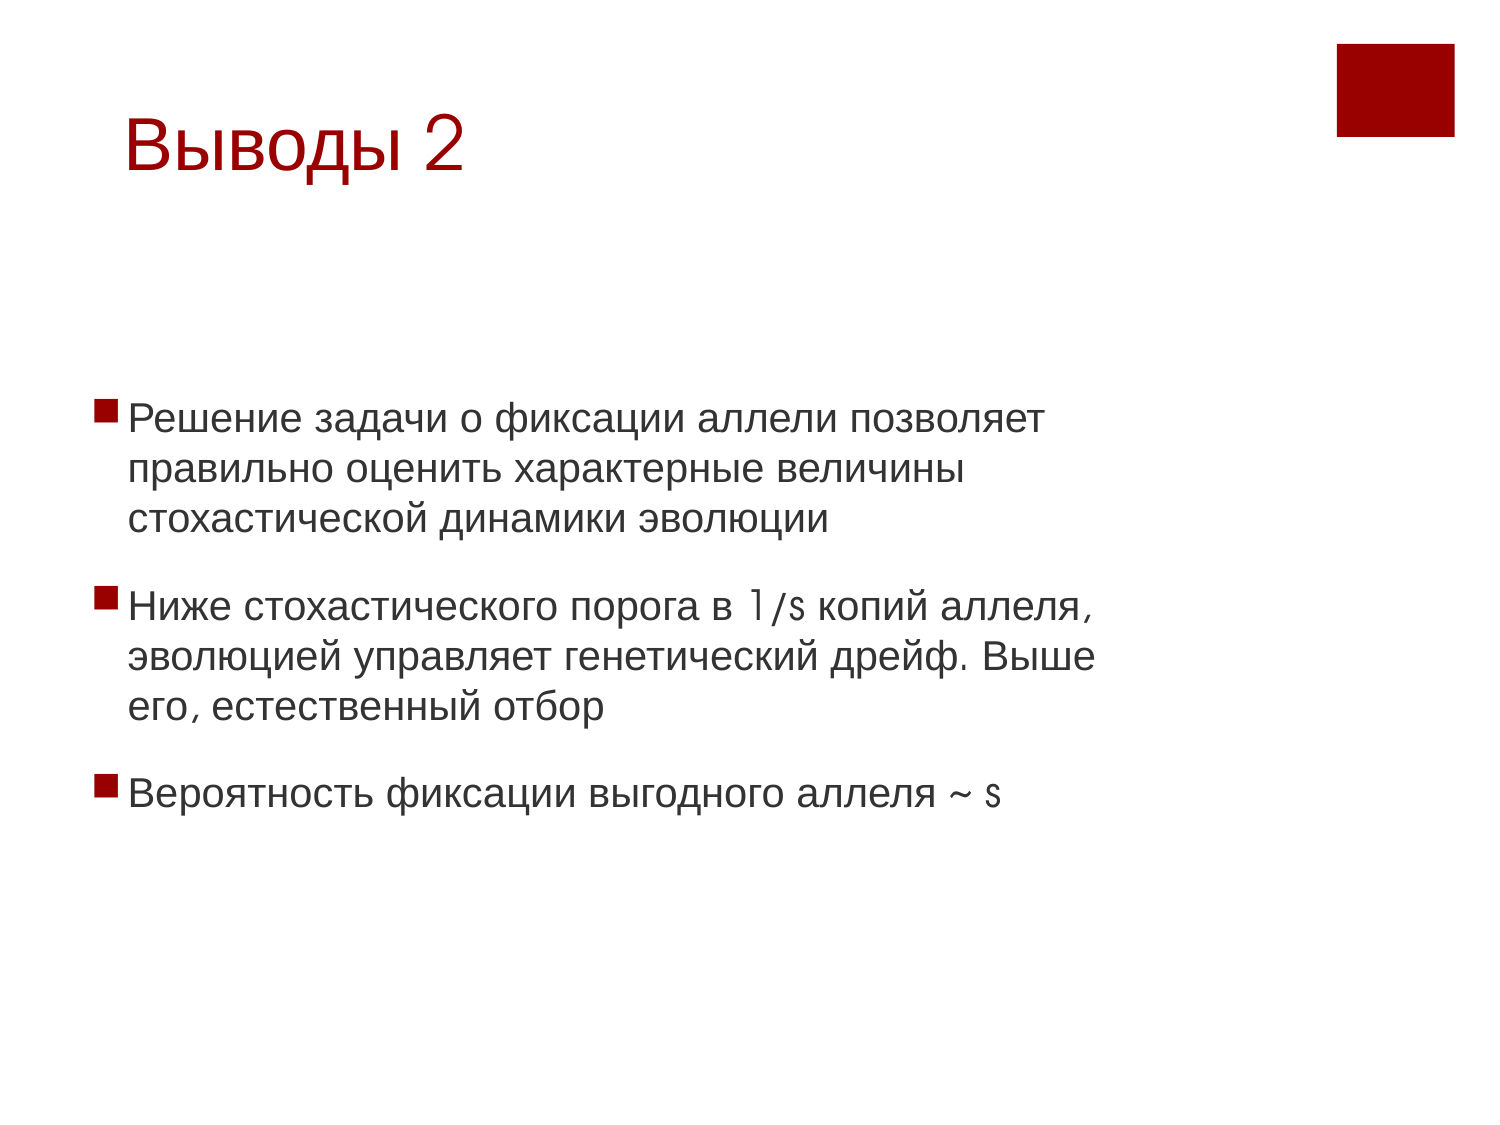

Выводы 2
Решение задачи о фиксации аллели позволяет правильно оценить характерные величины стохастической динамики эволюции
Ниже стохастического порога в 1/s копий аллеля, эволюцией управляет генетический дрейф. Выше его, естественный отбор
Вероятность фиксации выгодного аллеля ~ s